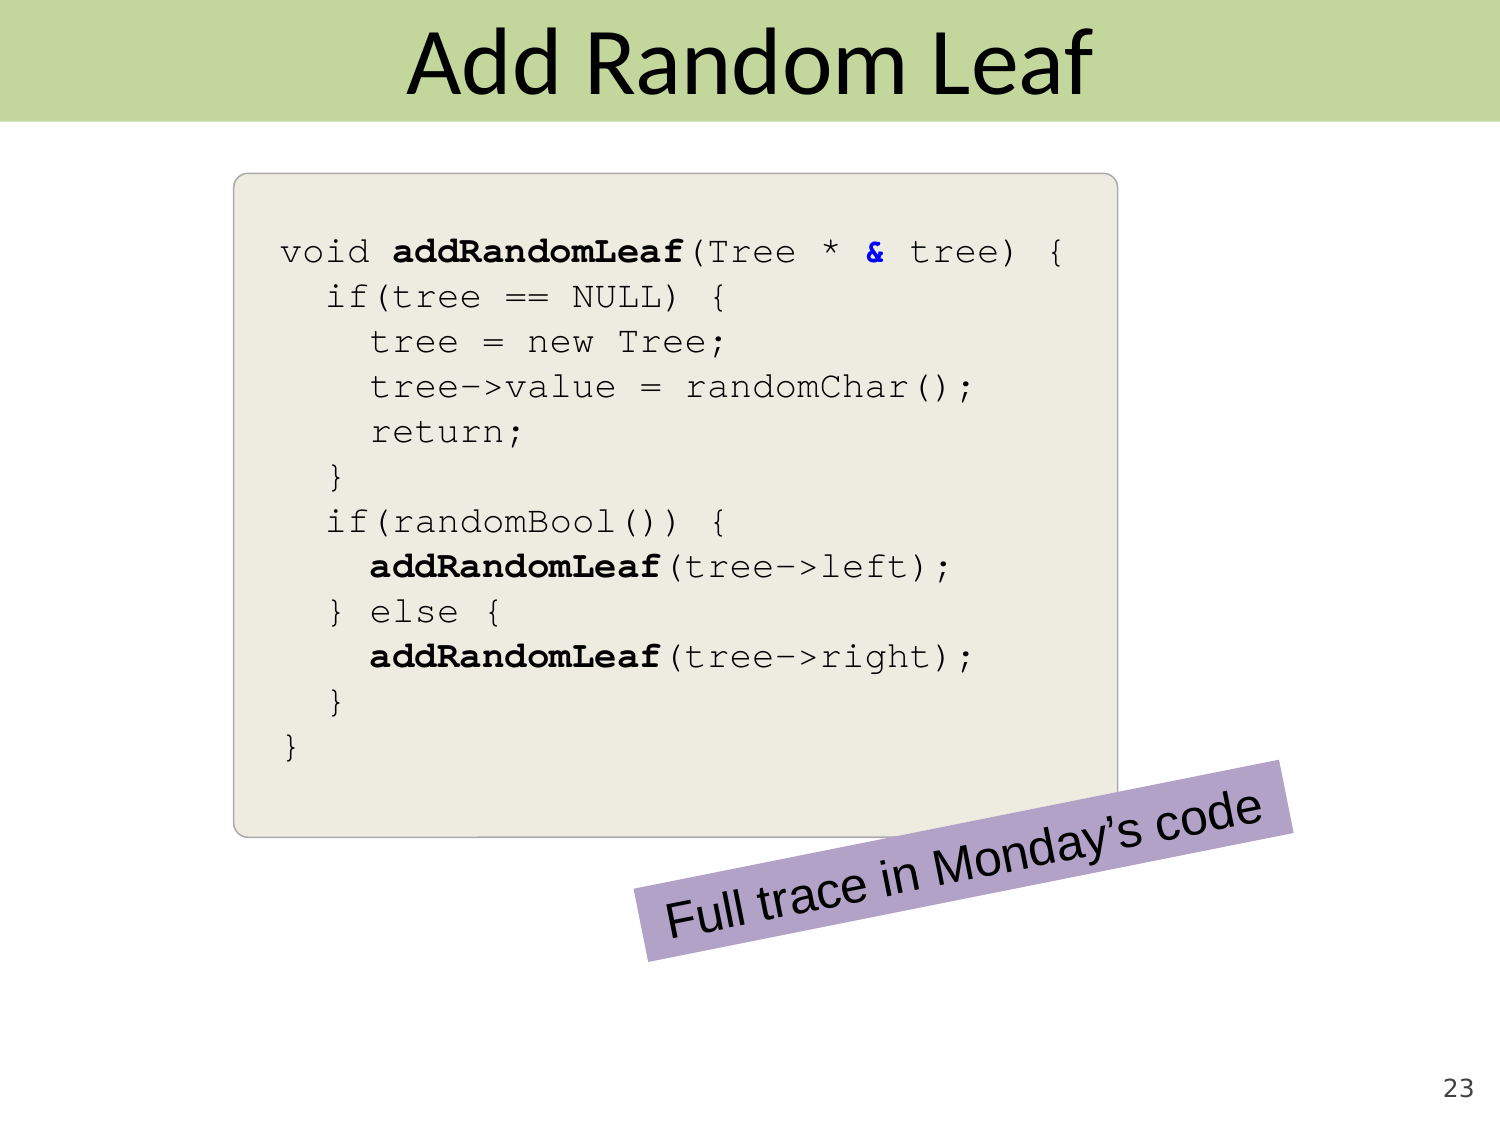

# Add Random Leaf

void addRandomLeaf(Tree * & tree) {
  if(tree == NULL) {
    tree = new Tree;
    tree->value = randomChar();
    return;
  }
  if(randomBool()) {
    addRandomLeaf(tree->left);
  } else {
    addRandomLeaf(tree->right);
  }
}
Full trace in Monday’s code